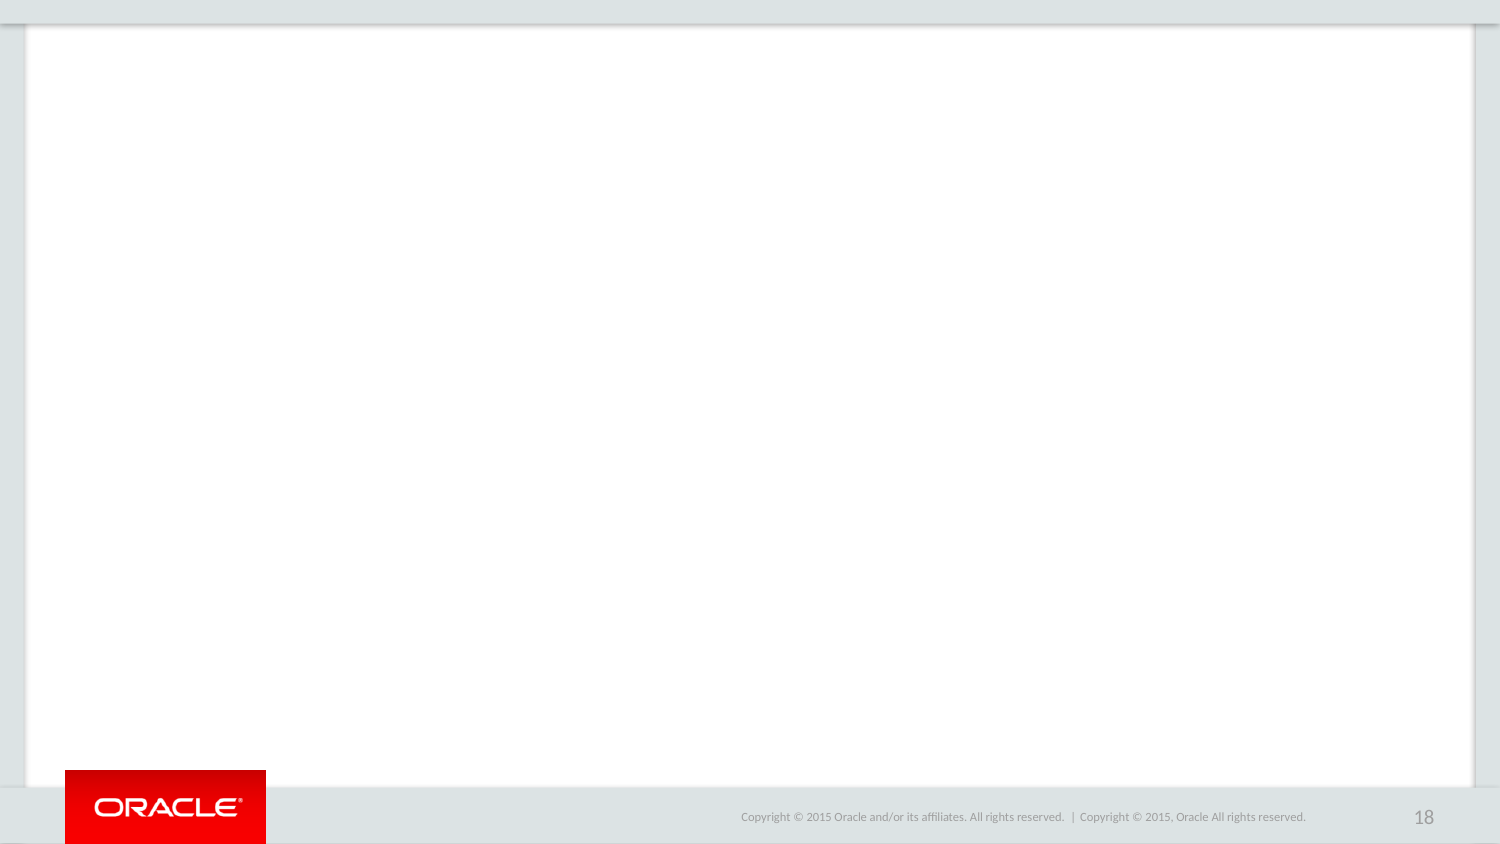

Copyright © 2015, Oracle All rights reserved.
18